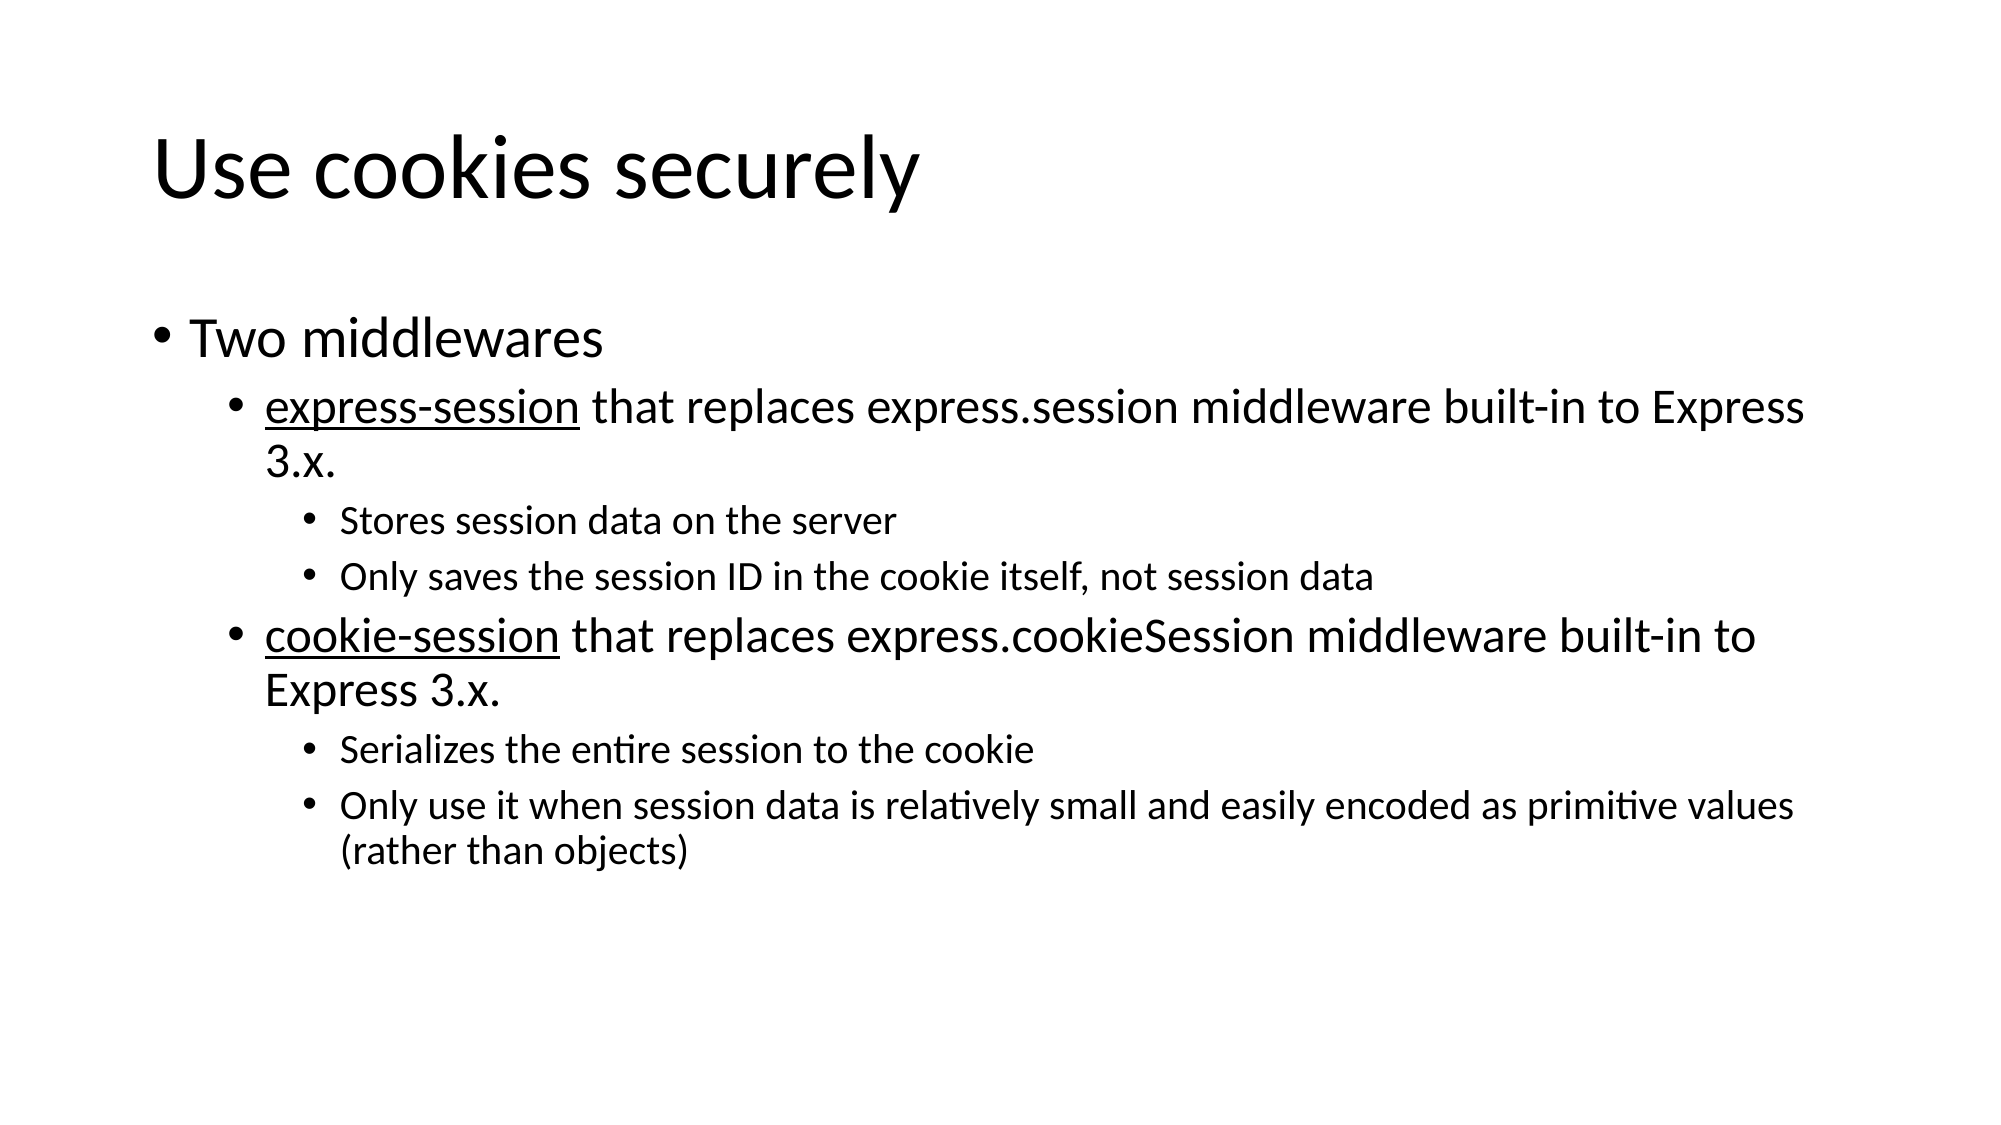

# Use cookies securely
Two middlewares
express-session that replaces express.session middleware built-in to Express 3.x.
Stores session data on the server
Only saves the session ID in the cookie itself, not session data
cookie-session that replaces express.cookieSession middleware built-in to Express 3.x.
Serializes the entire session to the cookie
Only use it when session data is relatively small and easily encoded as primitive values (rather than objects)